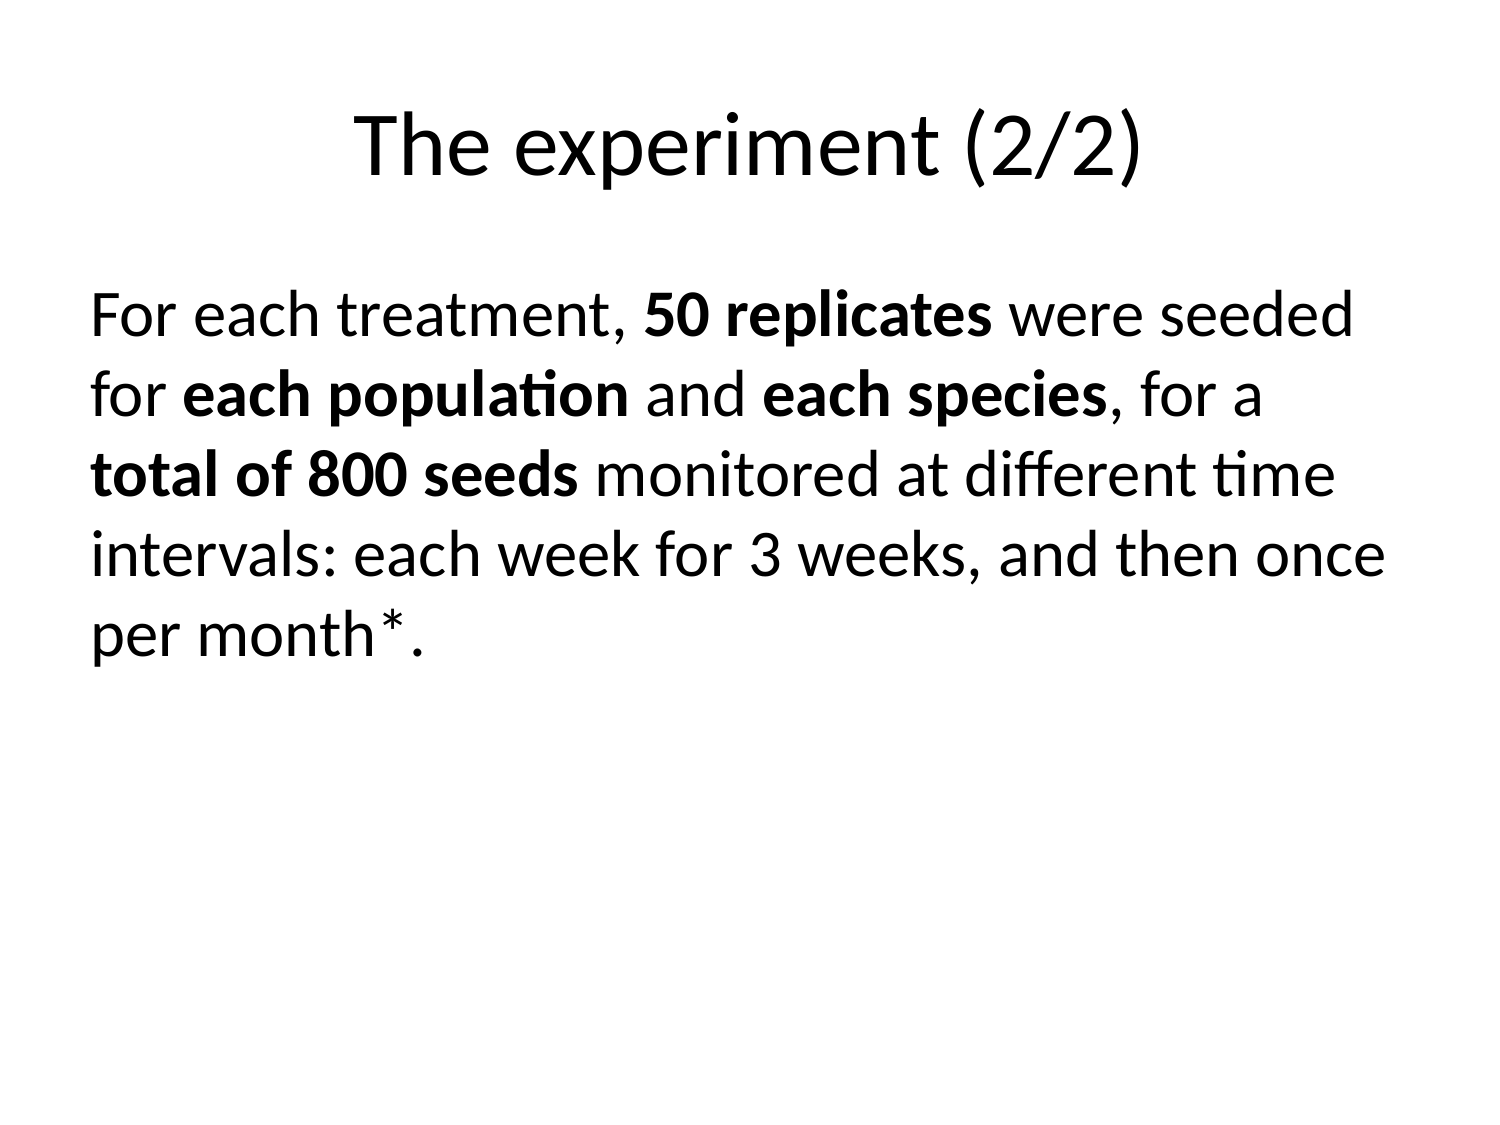

# The experiment (2/2)
For each treatment, 50 replicates were seeded for each population and each species, for a total of 800 seeds monitored at different time intervals: each week for 3 weeks, and then once per month*.